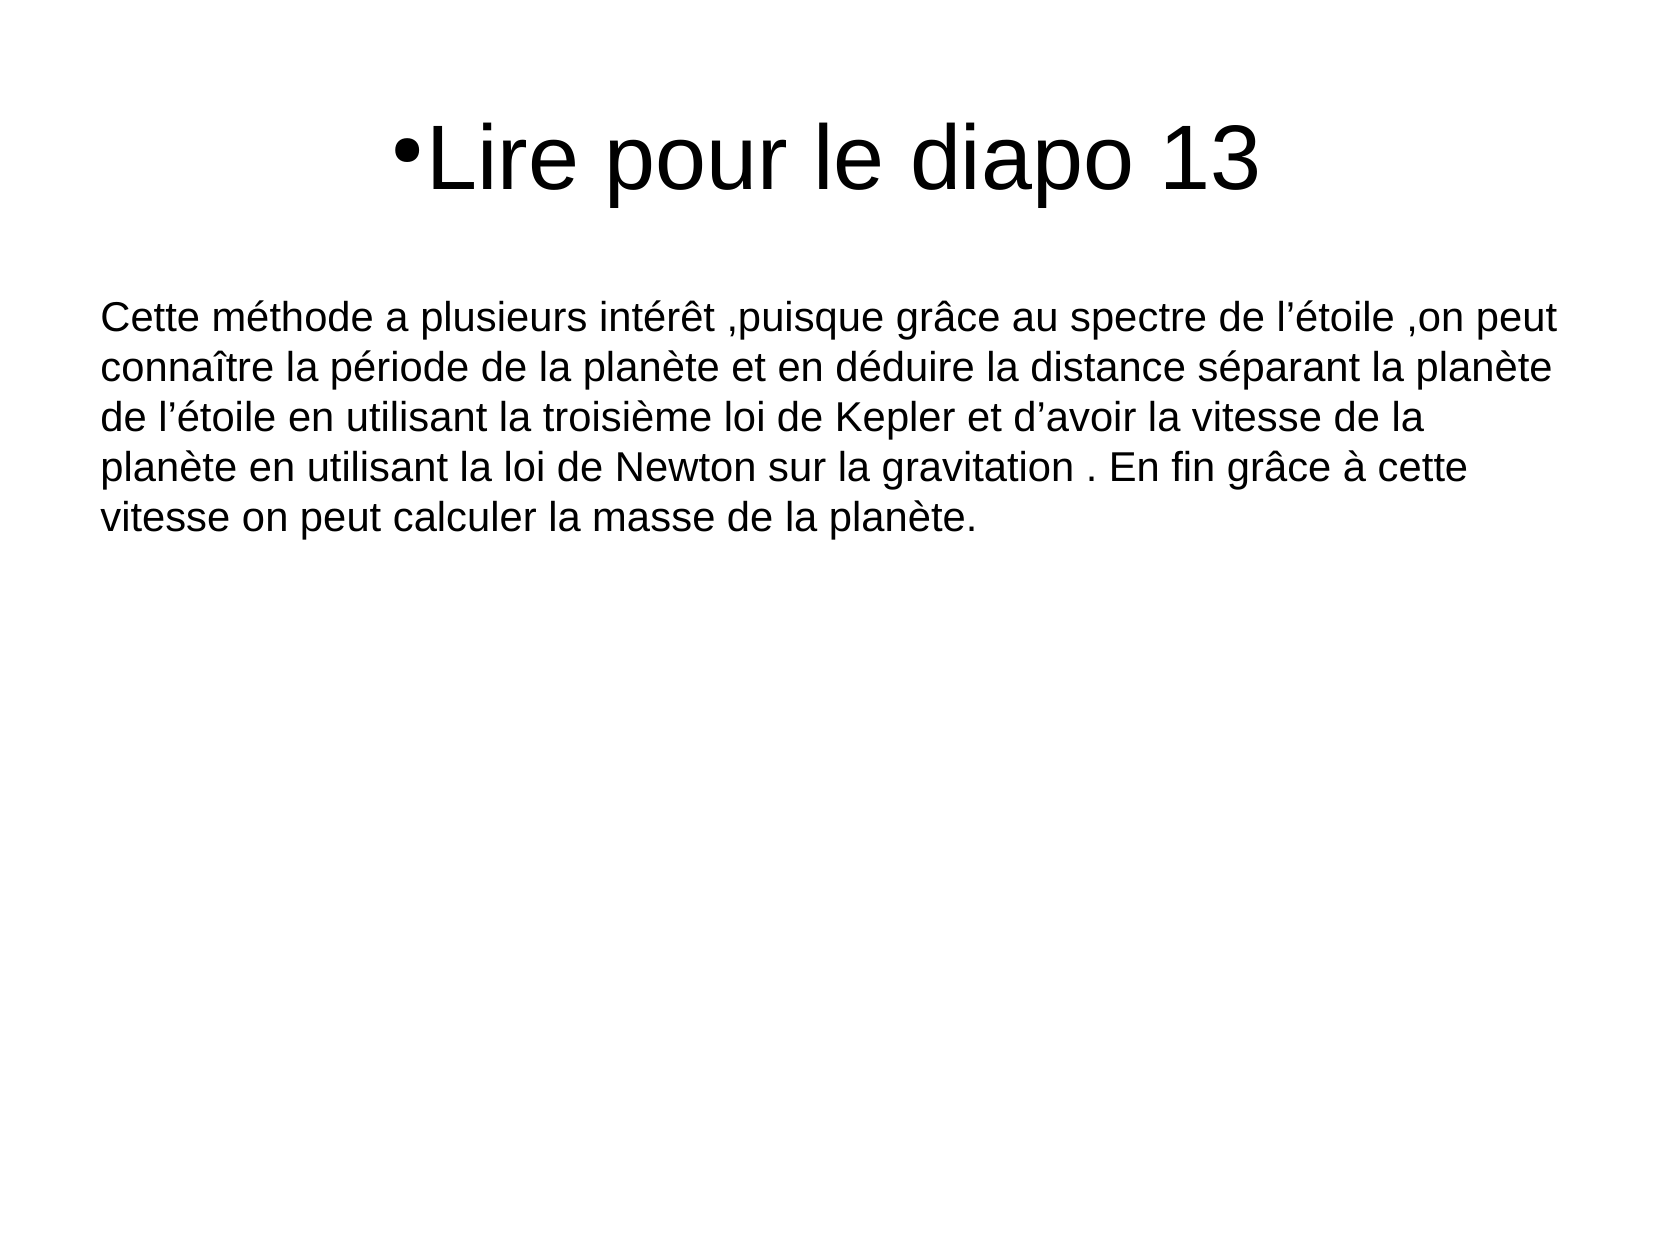

Lire pour le diapo 13
Cette méthode a plusieurs intérêt ,puisque grâce au spectre de l’étoile ,on peut connaître la période de la planète et en déduire la distance séparant la planète de l’étoile en utilisant la troisième loi de Kepler et d’avoir la vitesse de la planète en utilisant la loi de Newton sur la gravitation . En fin grâce à cette vitesse on peut calculer la masse de la planète.